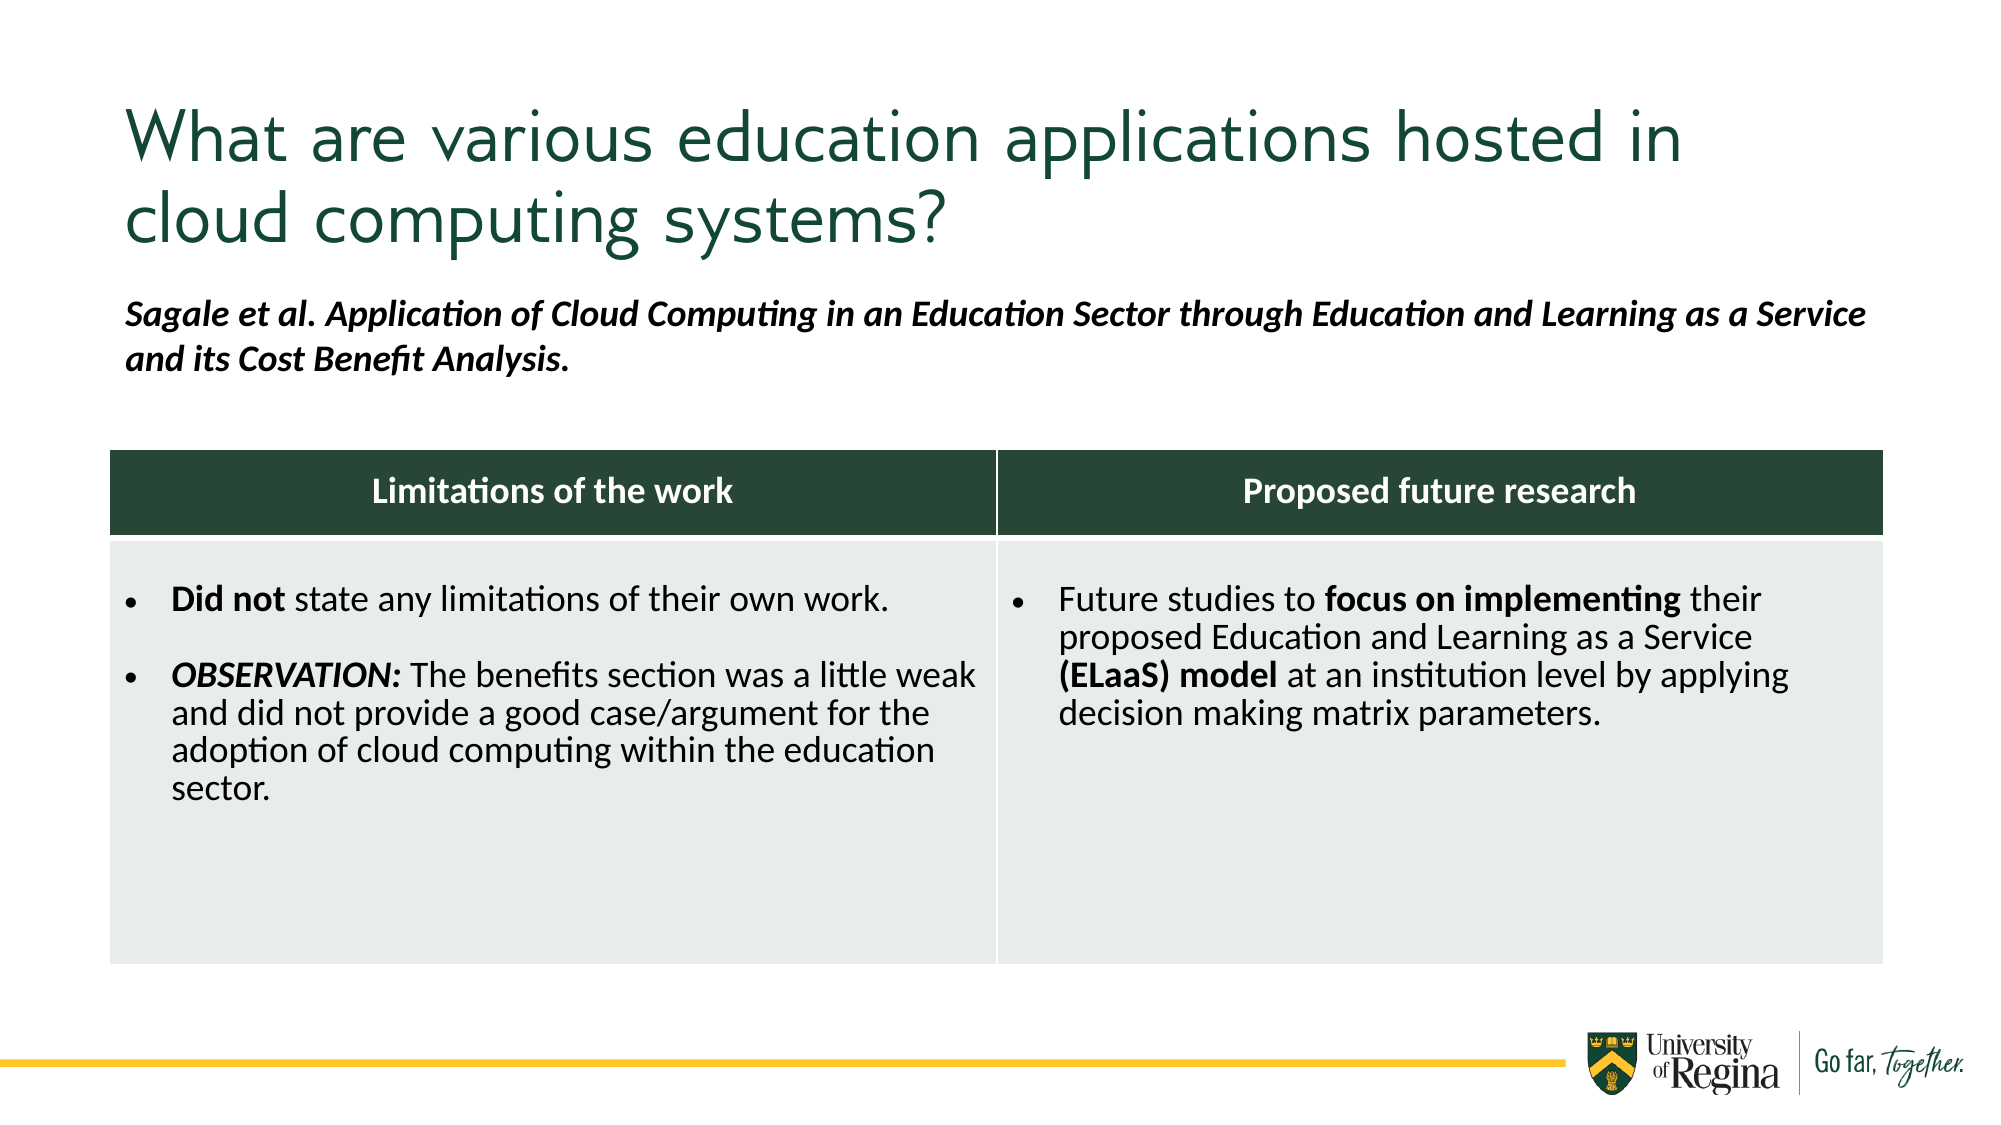

What are various education applications hosted in cloud computing systems?

Sagale et al. Application of Cloud Computing in an Education Sector through Education and Learning as a Service and its Cost Benefit Analysis.
| Limitations of the work | Proposed future research |
| --- | --- |
| Did not state any limitations of their own work. OBSERVATION: The benefits section was a little weak and did not provide a good case/argument for the adoption of cloud computing within the education sector. | Future studies to focus on implementing their proposed Education and Learning as a Service (ELaaS) model at an institution level by applying decision making matrix parameters. |